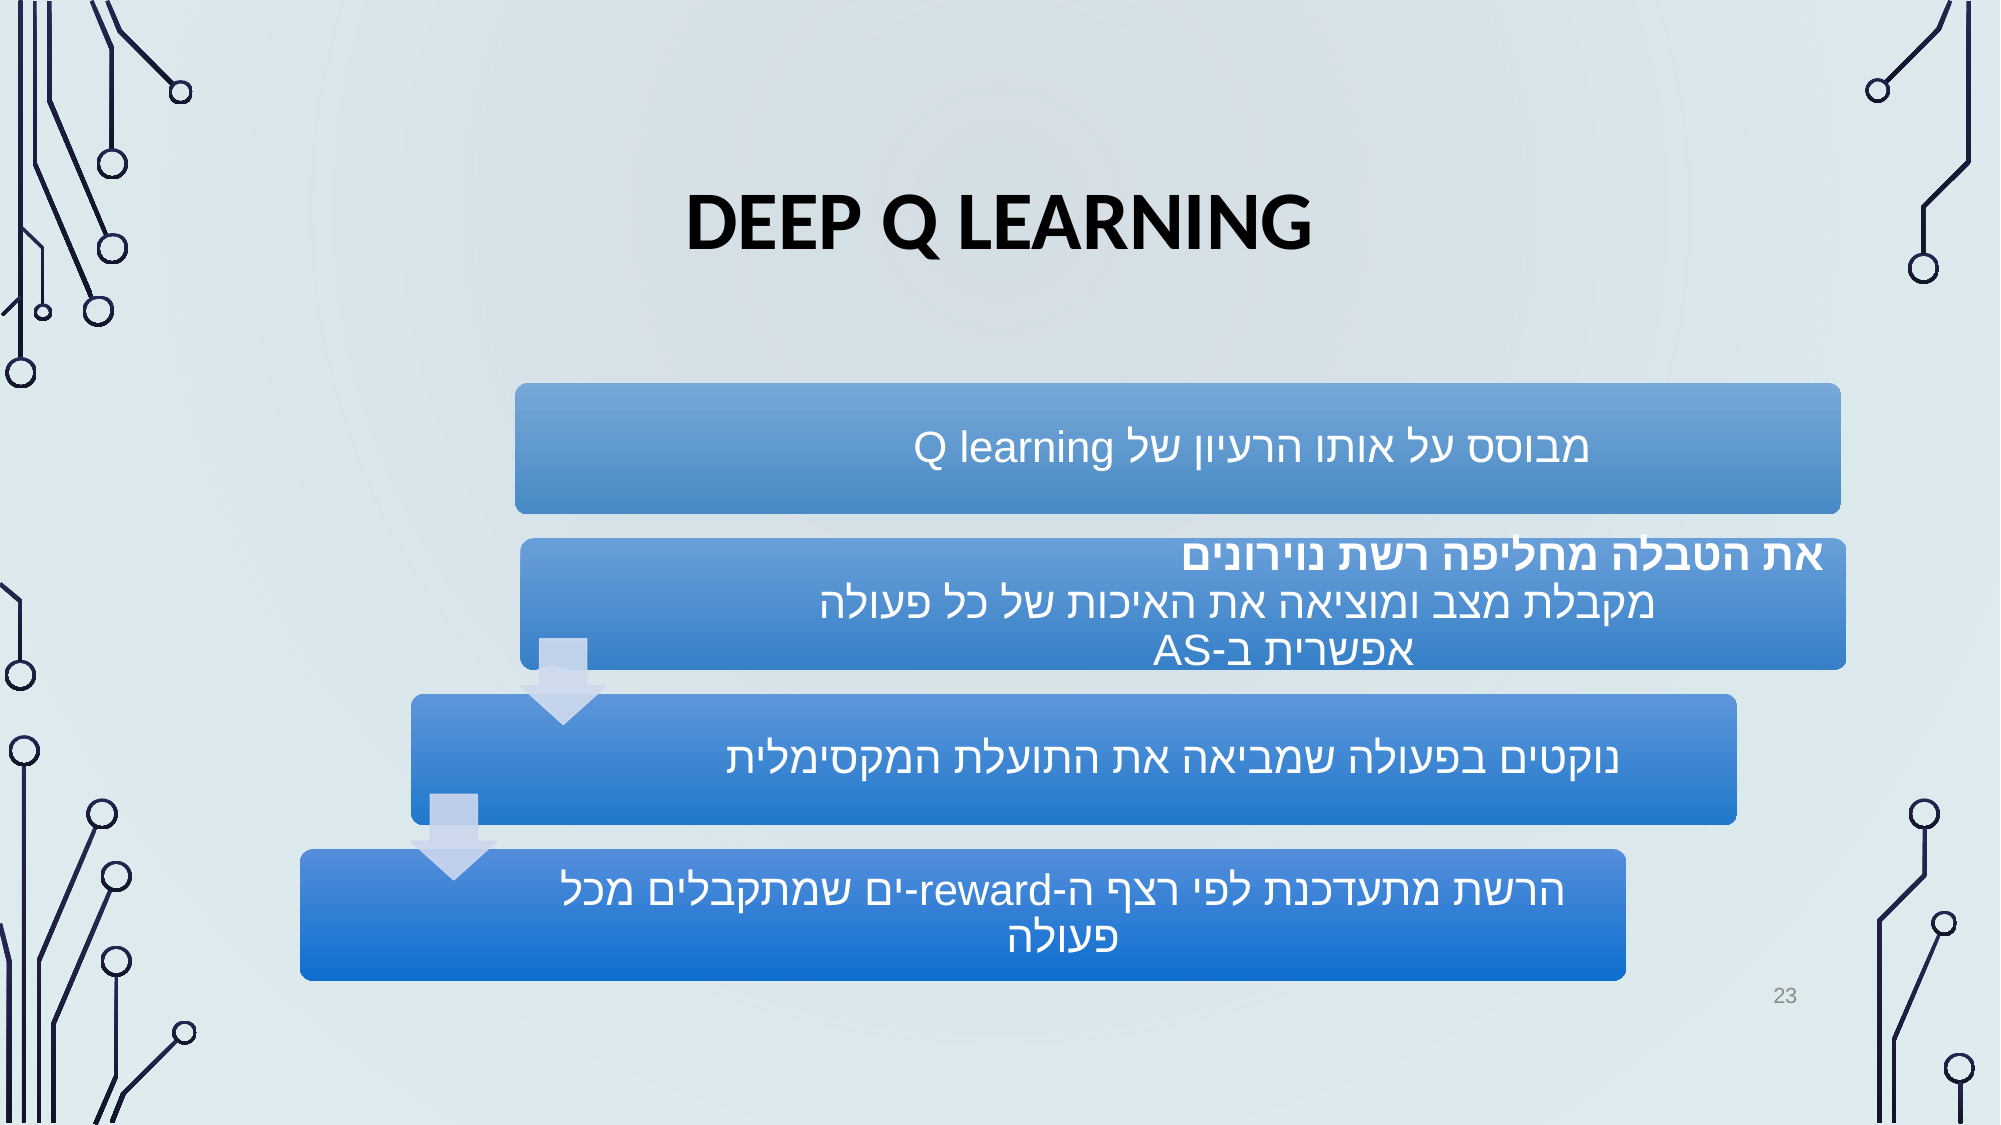

# Deep Q learning
מבוסס על אותו הרעיון של Q learning
את הטבלה מחליפה רשת נוירונים                                               מקבלת מצב ומוציאה את האיכות של כל פעולה אפשרית ב-AS
נוקטים בפעולה שמביאה את התועלת המקסימלית
הרשת מתעדכנת לפי רצף ה-reward-ים שמתקבלים מכל פעולה

23